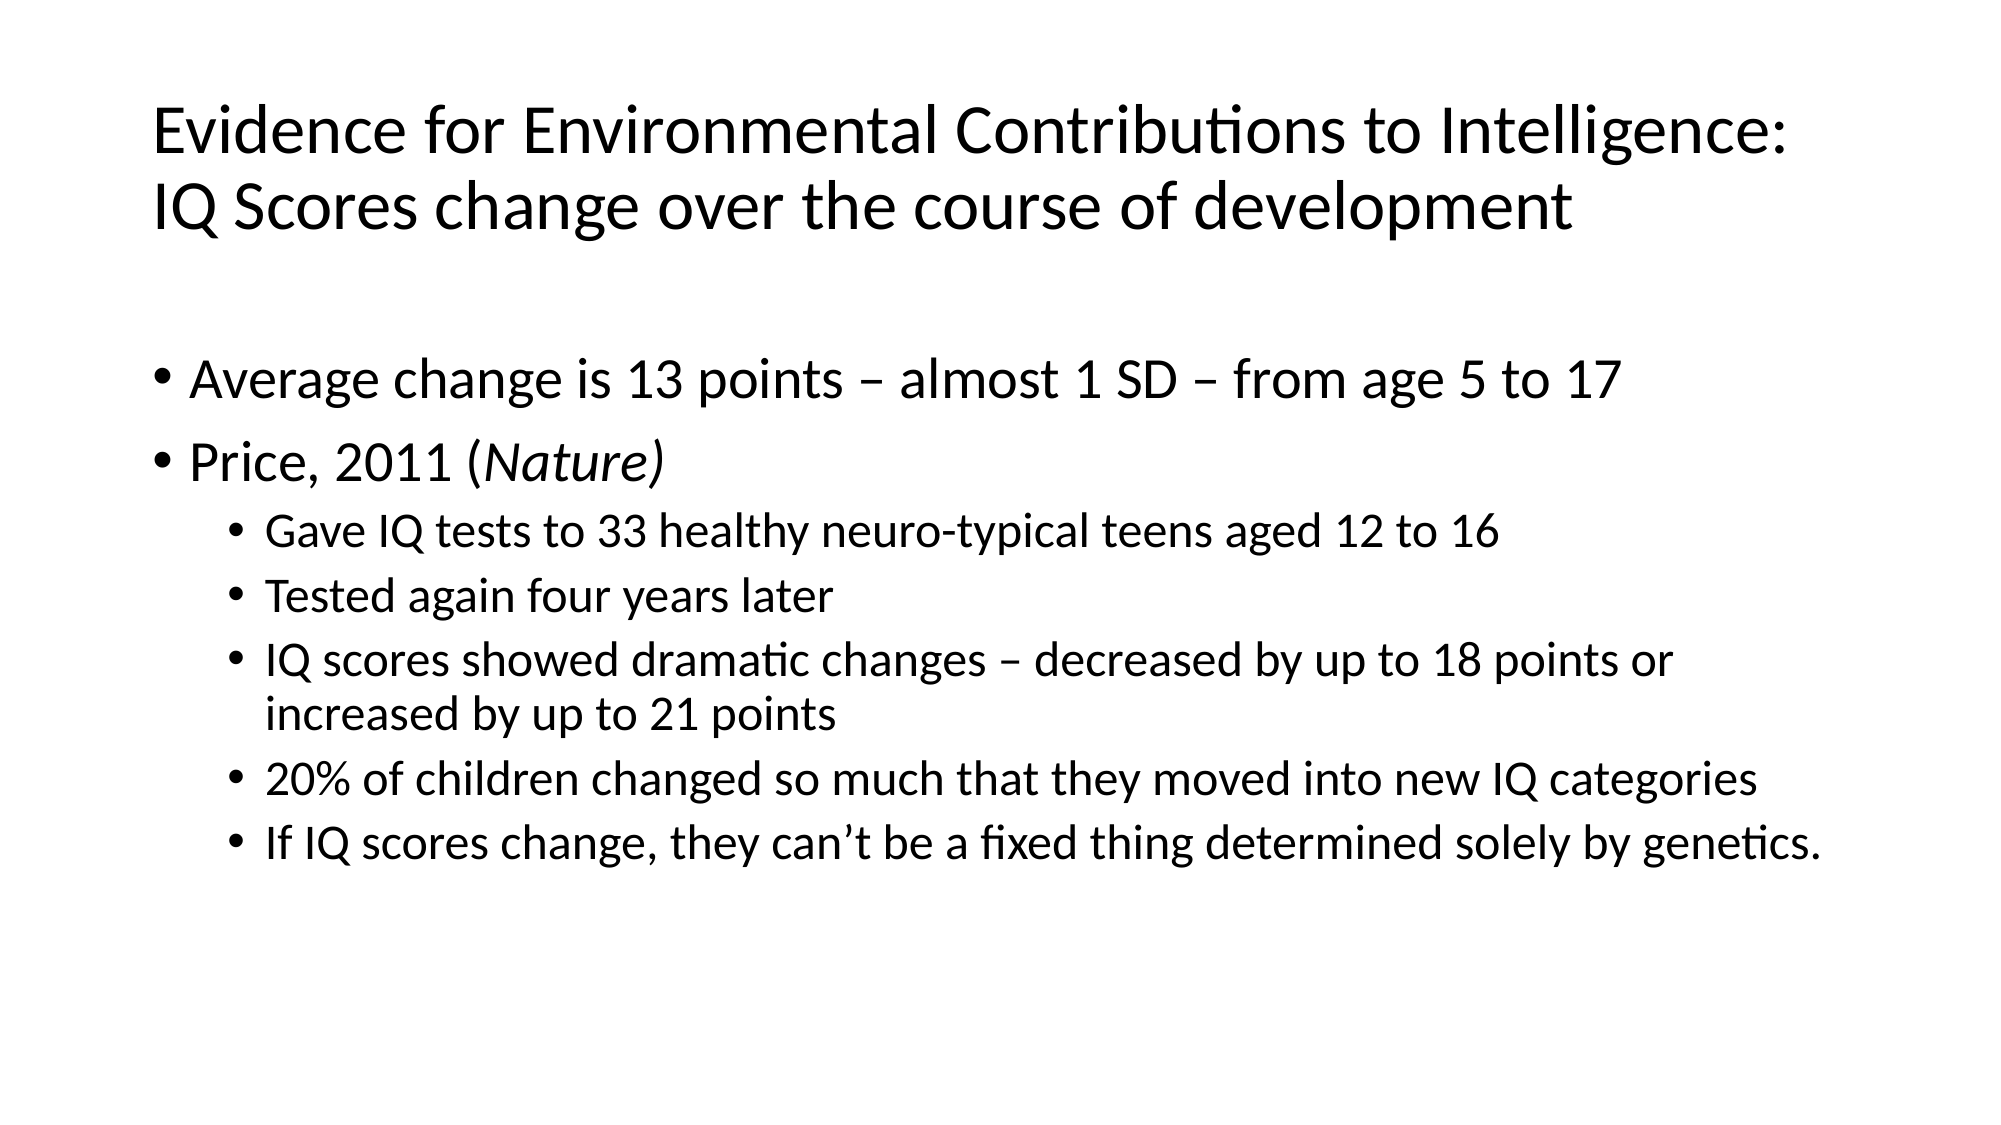

# Evidence for Environmental Contributions to Intelligence:  IQ Scores change over the course of development
Average change is 13 points – almost 1 SD – from age 5 to 17
Price, 2011 (Nature)
Gave IQ tests to 33 healthy neuro-typical teens aged 12 to 16
Tested again four years later
IQ scores showed dramatic changes – decreased by up to 18 points or increased by up to 21 points
20% of children changed so much that they moved into new IQ categories
If IQ scores change, they can’t be a fixed thing determined solely by genetics.